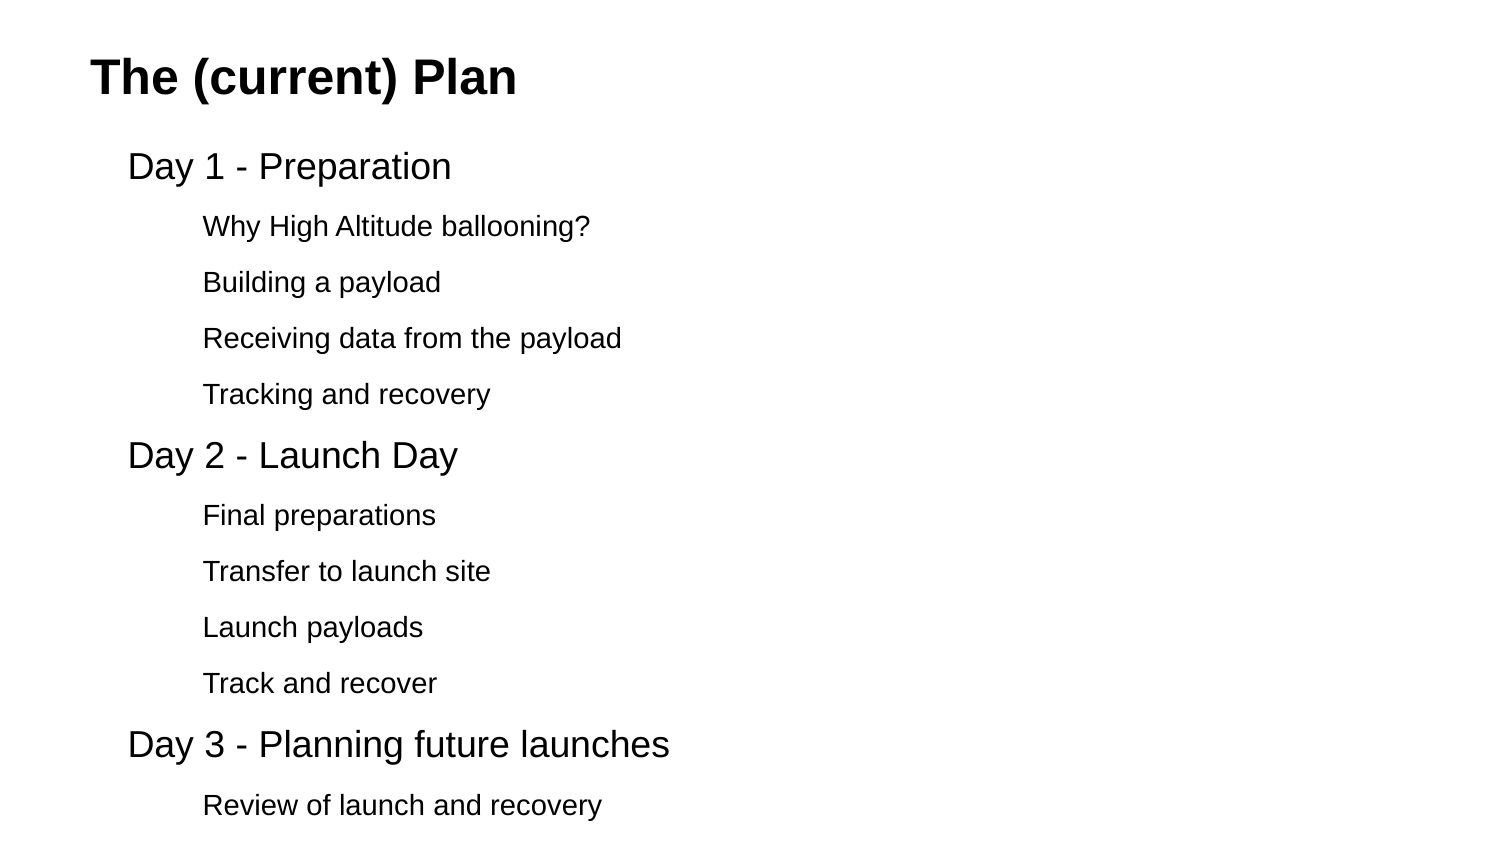

# The (current) Plan
Day 1 - Preparation
Why High Altitude ballooning?
Building a payload
Receiving data from the payload
Tracking and recovery
Day 2 - Launch Day
Final preparations
Transfer to launch site
Launch payloads
Track and recover
Day 3 - Planning future launches
Review of launch and recovery
How to deliver with students
Certification